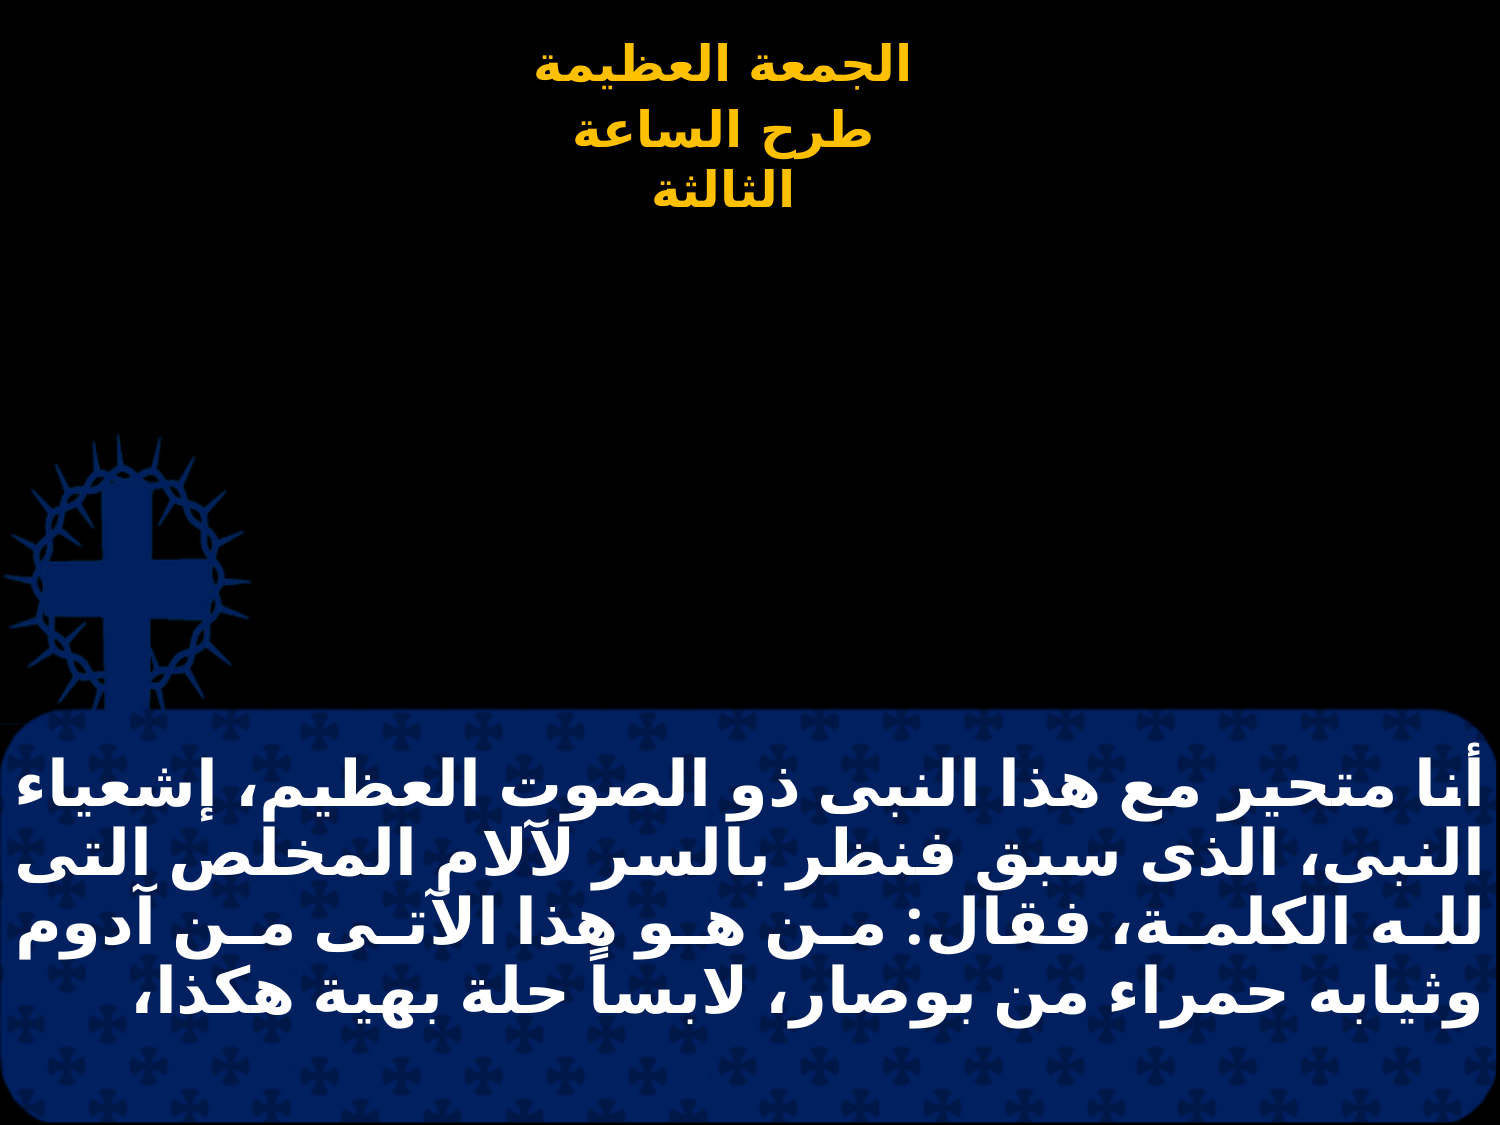

# أنا متحير مع هذا النبى ذو الصوت العظيم، إشعياء النبى، الذى سبق فنظر بالسر لآلام المخلص التى لله الكلمة، فقال: من هو هذا الآتى من آدوم وثيابه حمراء من بوصار، لابساً حلة بهية هكذا،